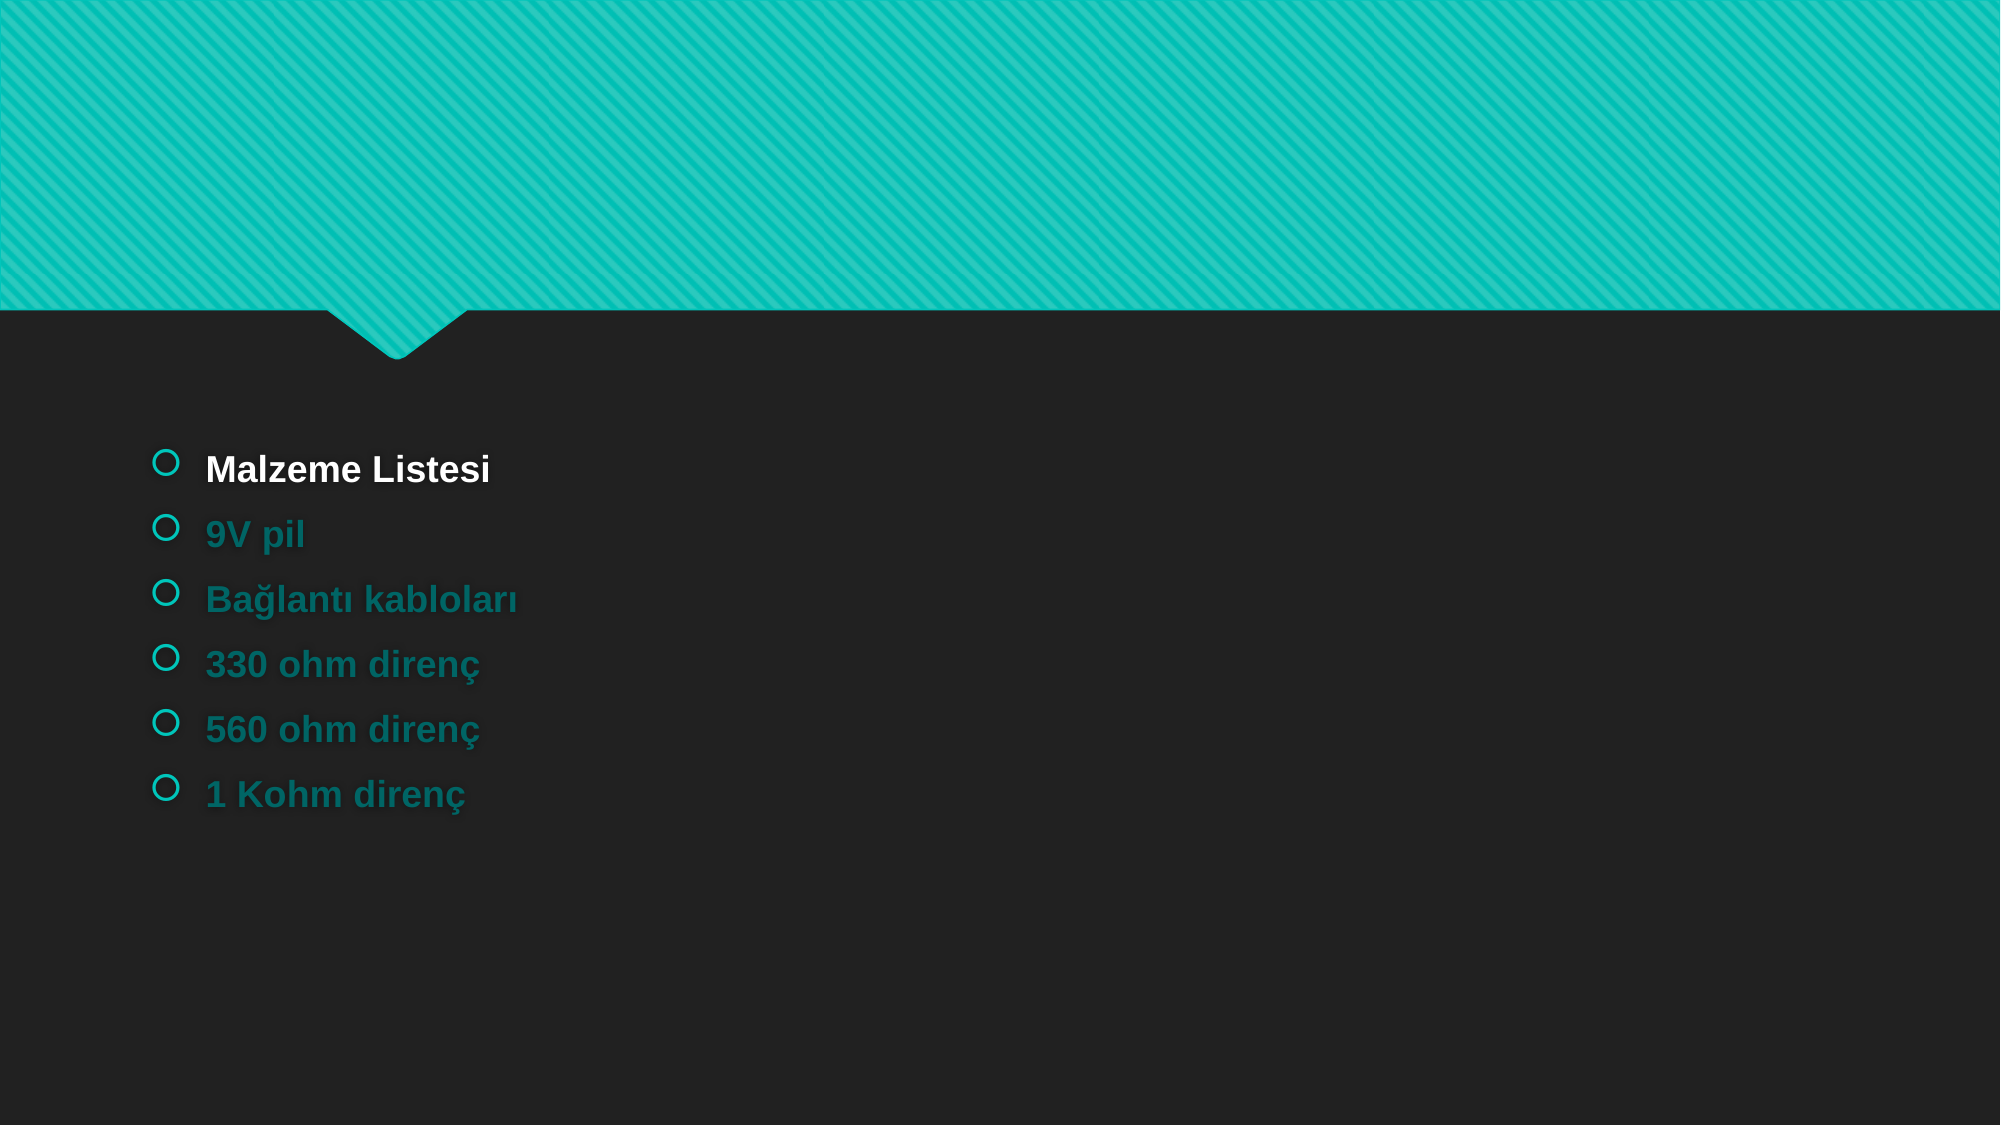

#
Malzeme Listesi
9V pil
Bağlantı kabloları
330 ohm direnç
560 ohm direnç
1 Kohm direnç